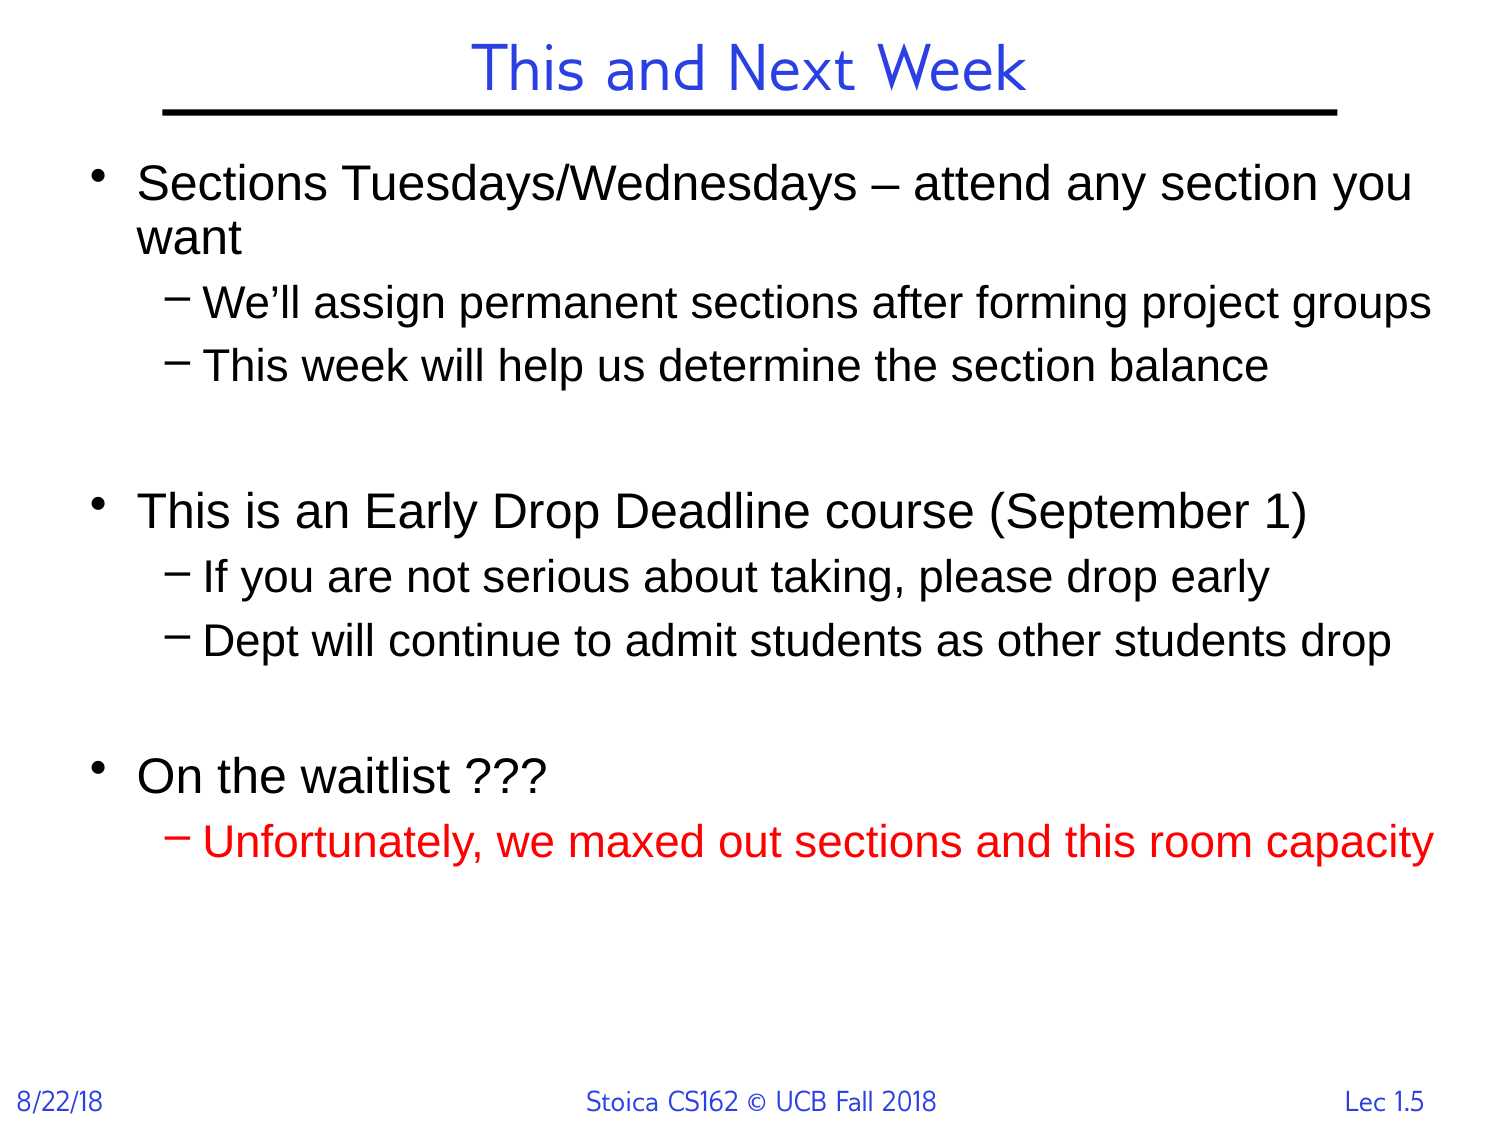

# This and Next Week
Sections Tuesdays/Wednesdays – attend any section you want
We’ll assign permanent sections after forming project groups
This week will help us determine the section balance

This is an Early Drop Deadline course (September 1)
If you are not serious about taking, please drop early
Dept will continue to admit students as other students drop

On the waitlist ???
Unfortunately, we maxed out sections and this room capacity